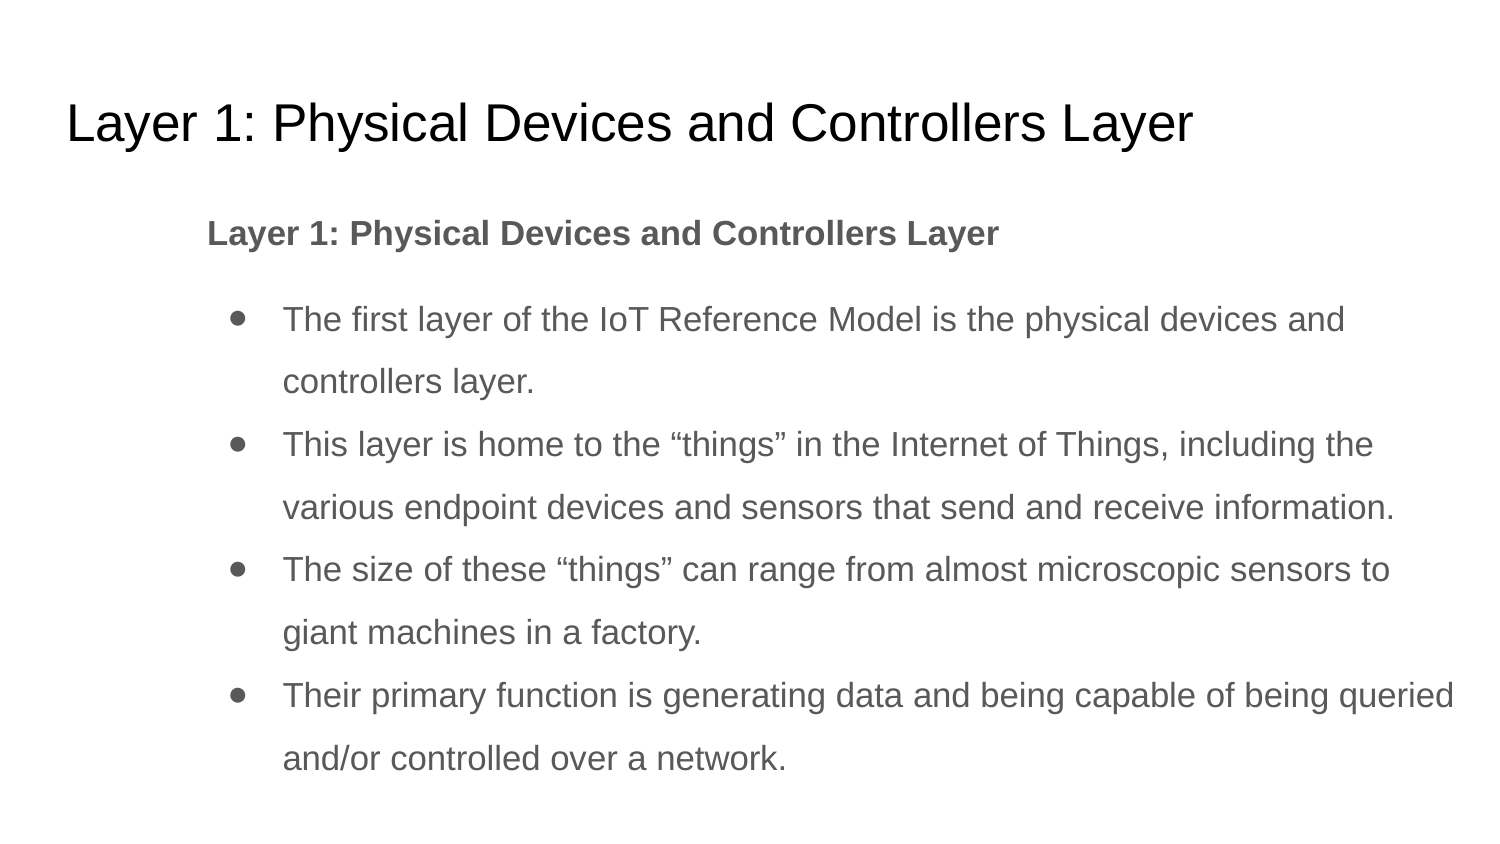

# Layer 1: Physical Devices and Controllers Layer
Layer 1: Physical Devices and Controllers Layer
The first layer of the IoT Reference Model is the physical devices and controllers layer.
This layer is home to the “things” in the Internet of Things, including the various endpoint devices and sensors that send and receive information.
The size of these “things” can range from almost microscopic sensors to giant machines in a factory.
Their primary function is generating data and being capable of being queried and/or controlled over a network.